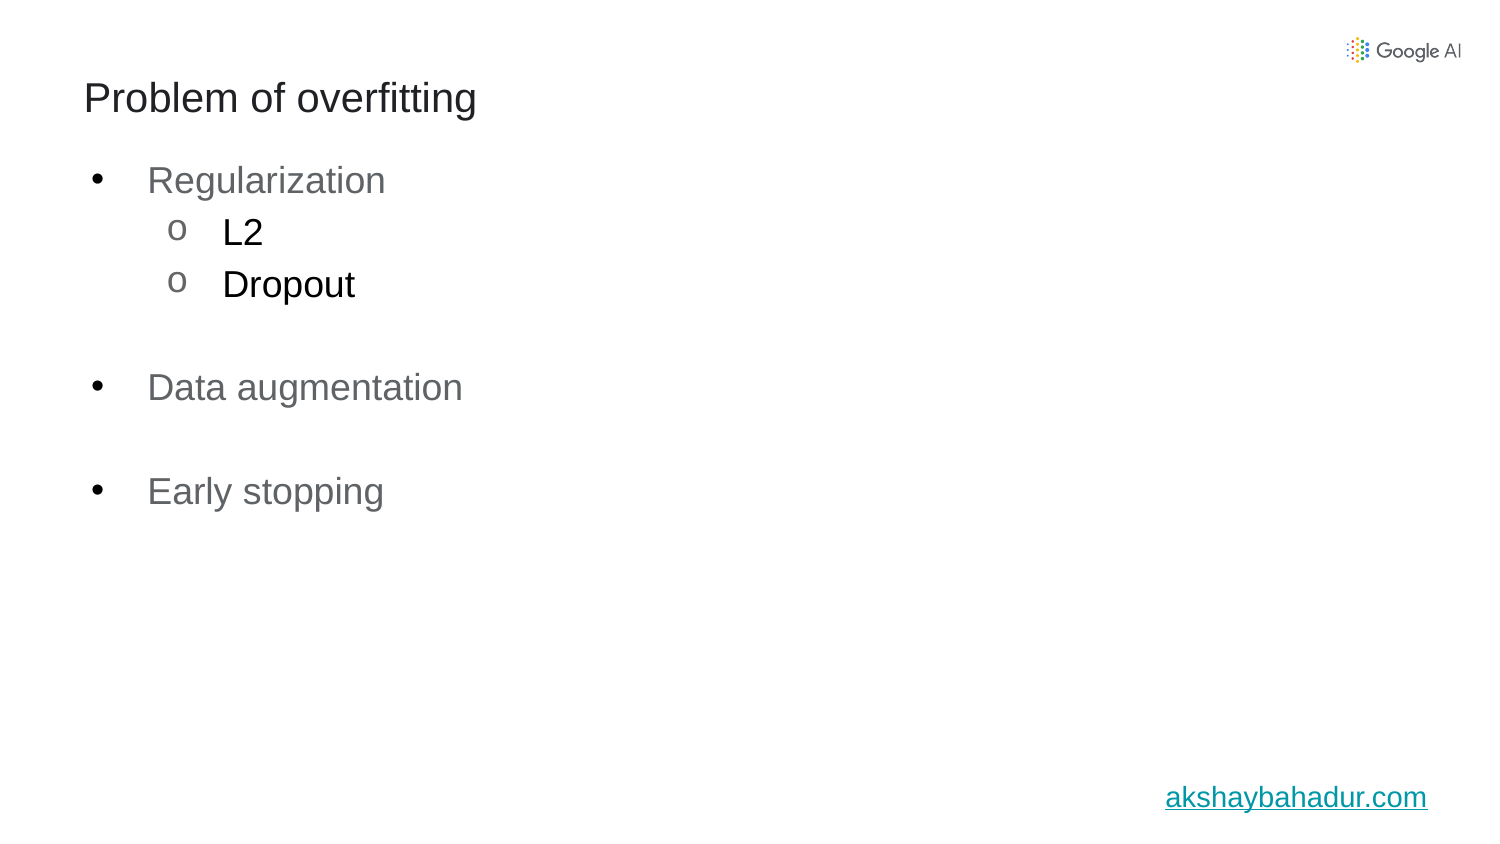

# Problem of overfitting
Regularization
L2
Dropout

Data augmentation

Early stopping

akshaybahadur.com